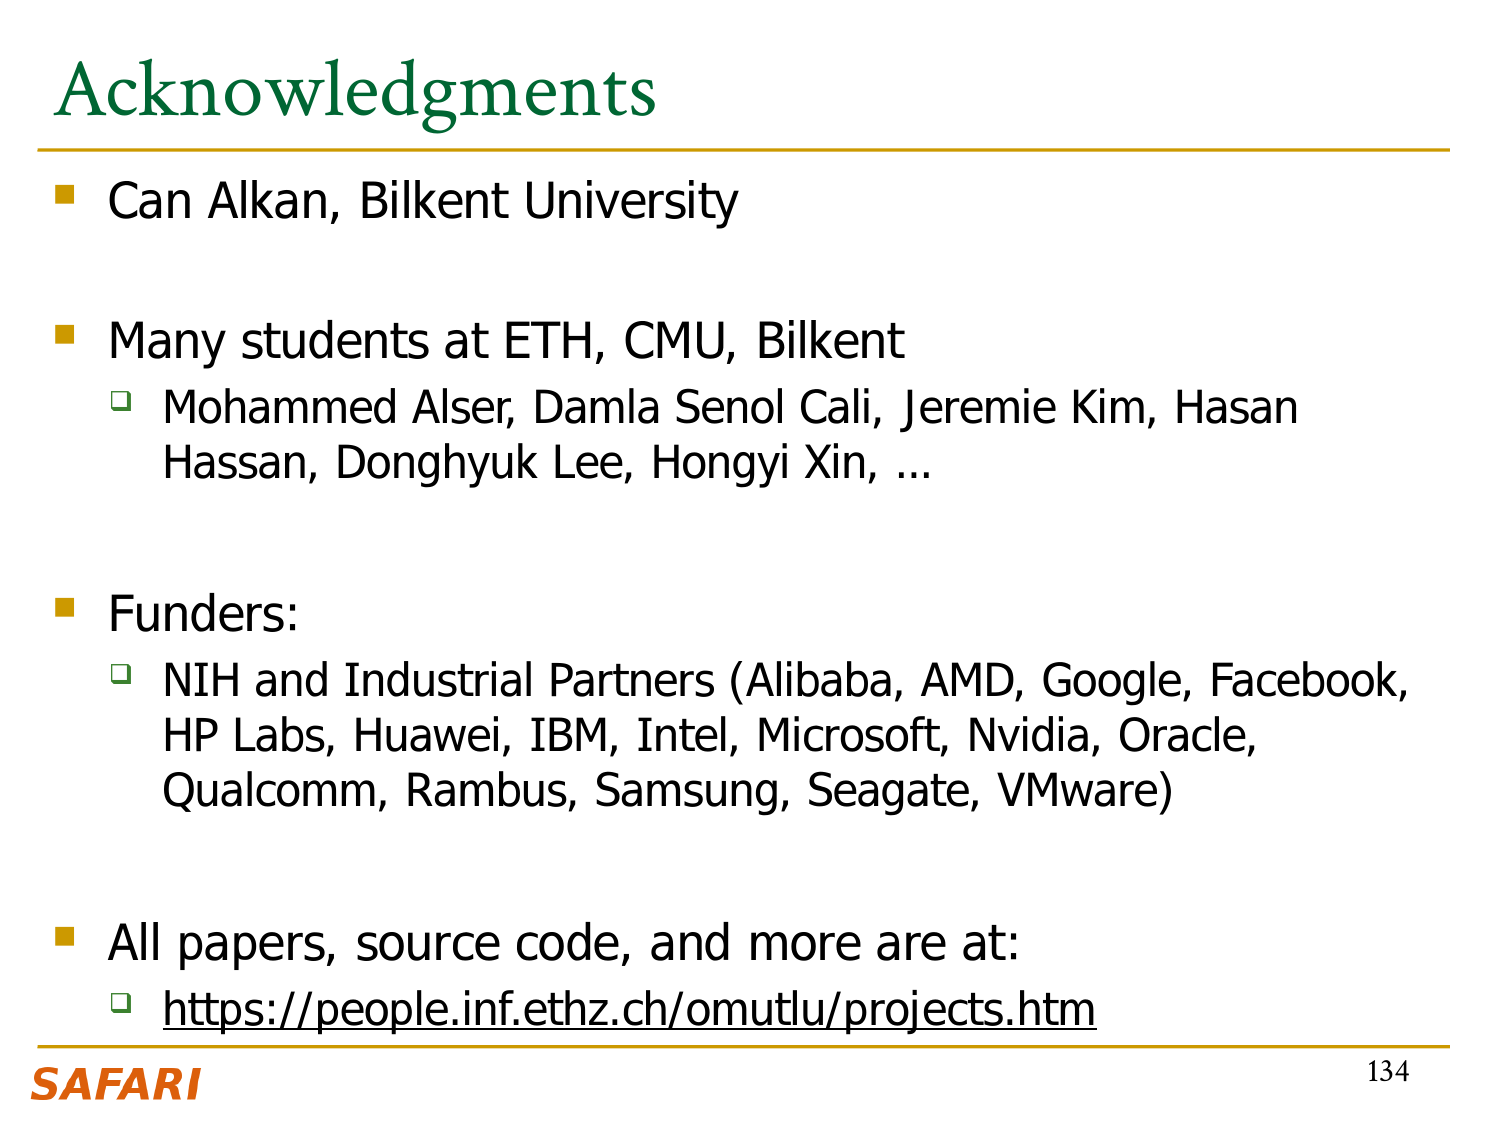

# Acknowledgments
Can Alkan, Bilkent University

Many students at ETH, CMU, Bilkent
Mohammed Alser, Damla Senol Cali, Jeremie Kim, Hasan Hassan, Donghyuk Lee, Hongyi Xin, …

Funders:
NIH and Industrial Partners (Alibaba, AMD, Google, Facebook, HP Labs, Huawei, IBM, Intel, Microsoft, Nvidia, Oracle, Qualcomm, Rambus, Samsung, Seagate, VMware)

All papers, source code, and more are at:
https://people.inf.ethz.ch/omutlu/projects.htm
134